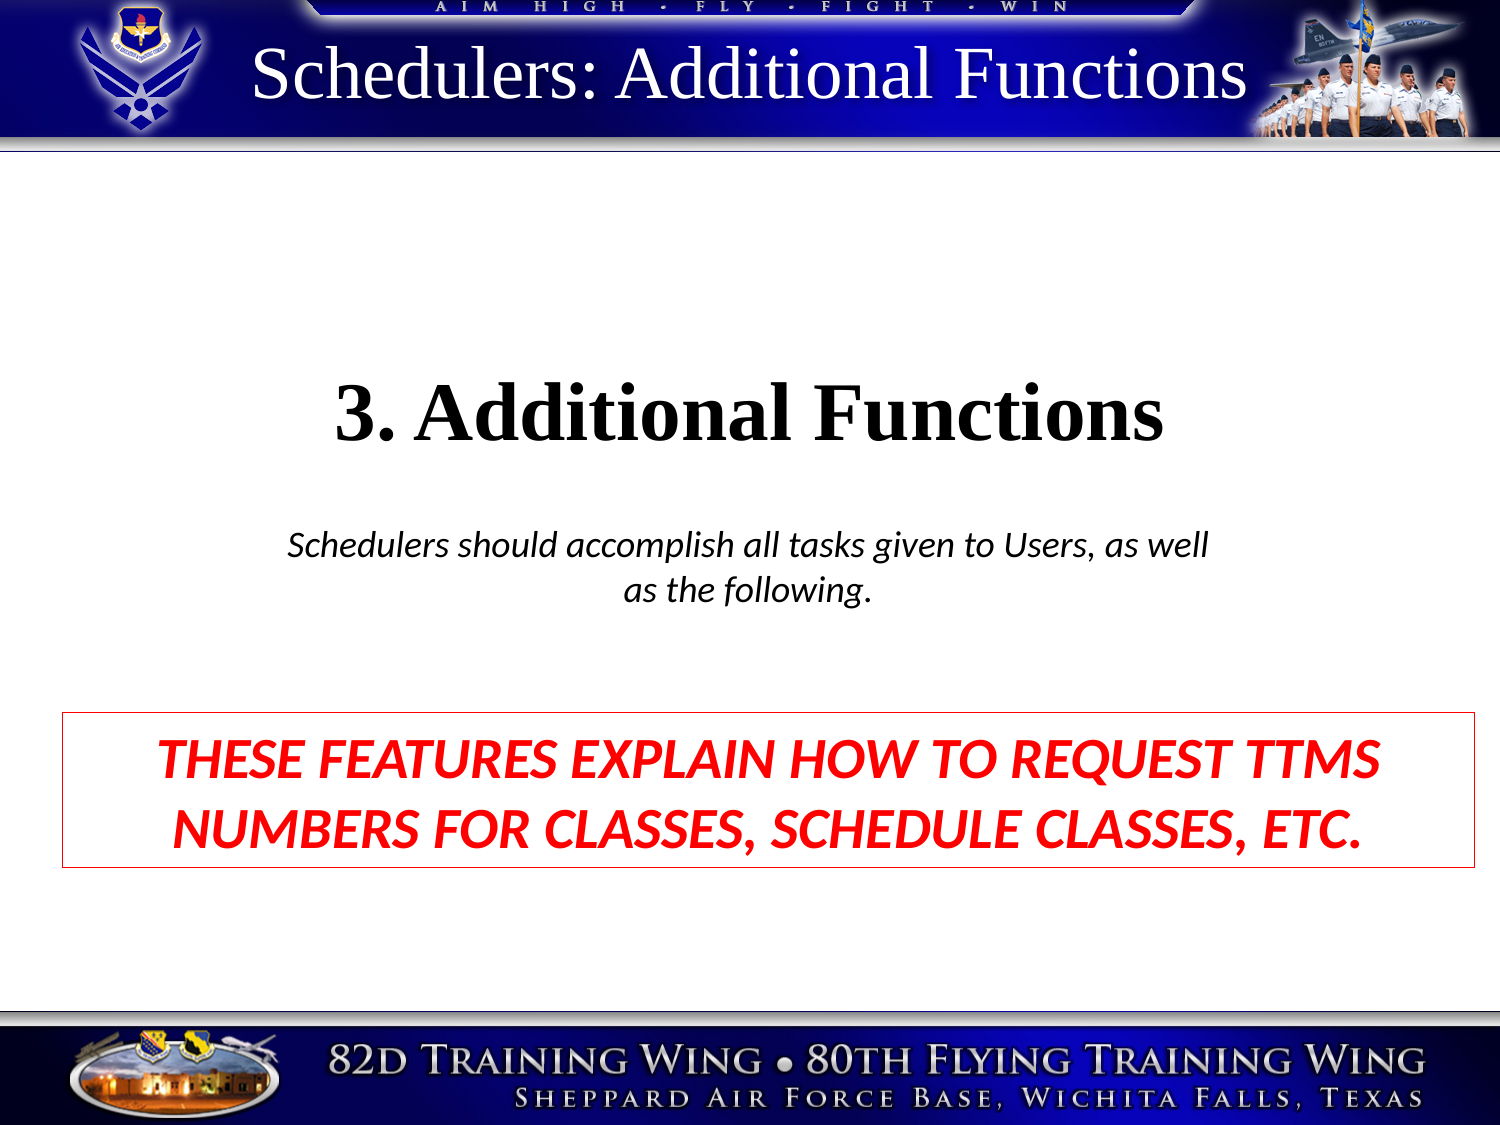

# Schedulers: Additional Functions
3. Additional Functions

Schedulers should accomplish all tasks given to Users, as well as the following.
THESE FEATURES EXPLAIN HOW TO REQUEST TTMS NUMBERS FOR CLASSES, SCHEDULE CLASSES, ETC.